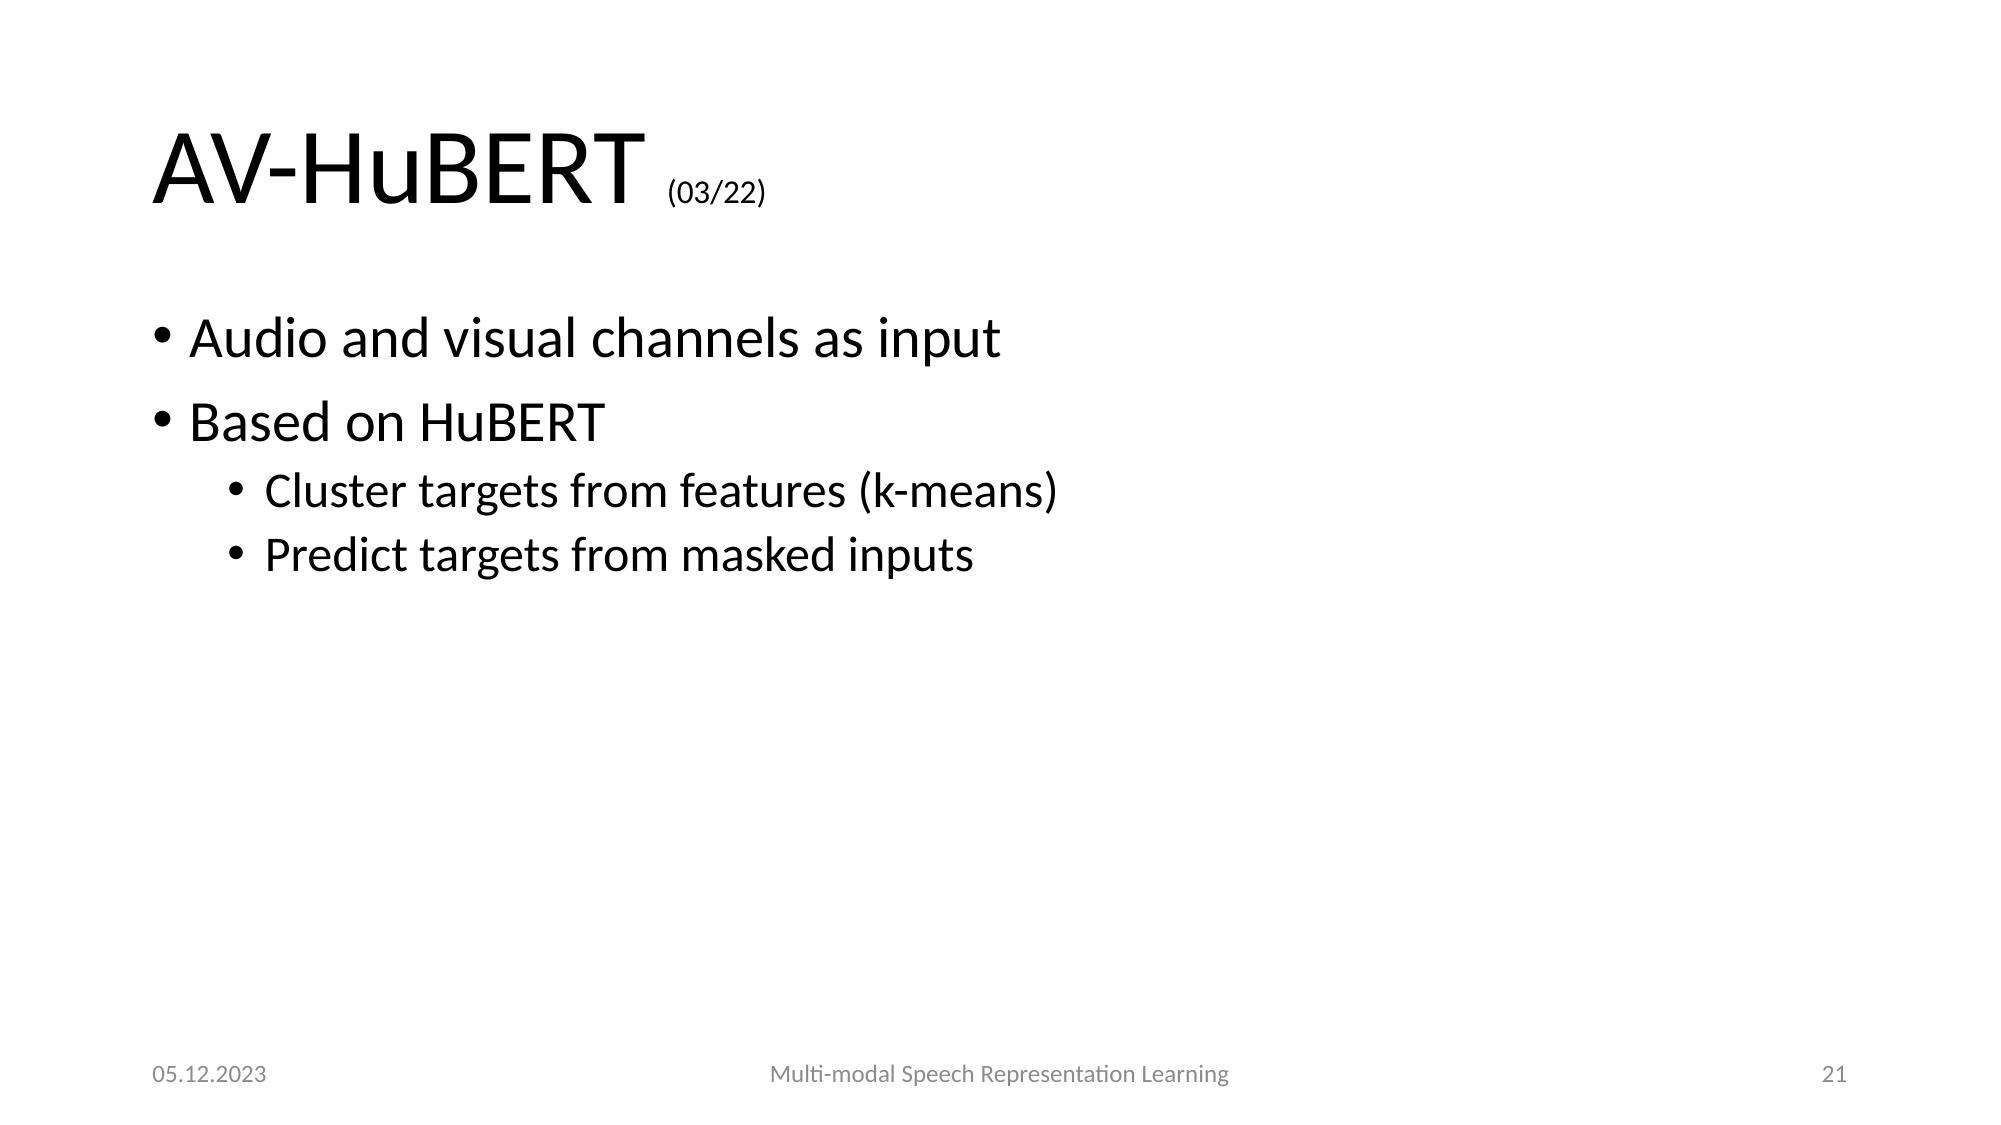

# AV-HuBERT (03/22)
Audio and visual channels as input
Based on HuBERT
Cluster targets from features (k-means)
Predict targets from masked inputs
05.12.2023
Multi-modal Speech Representation Learning
21